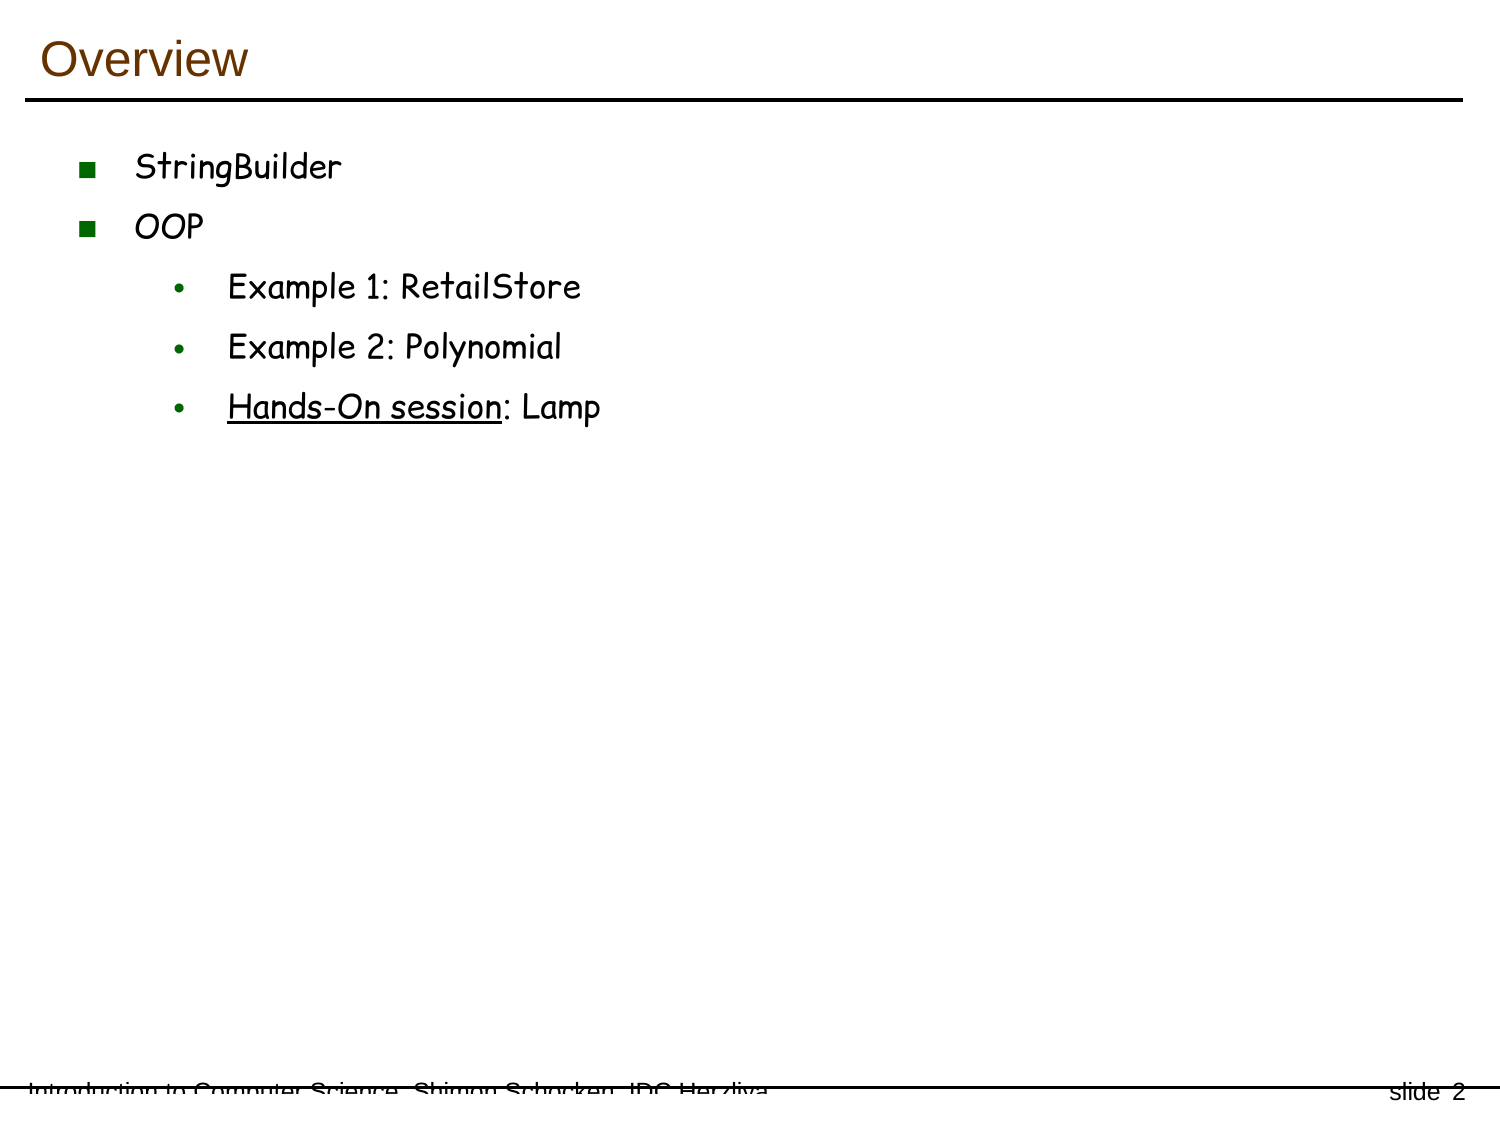

Overview

StringBuilder
OOP
Example 1: RetailStore
Example 2: Polynomial
Hands-On session: Lamp